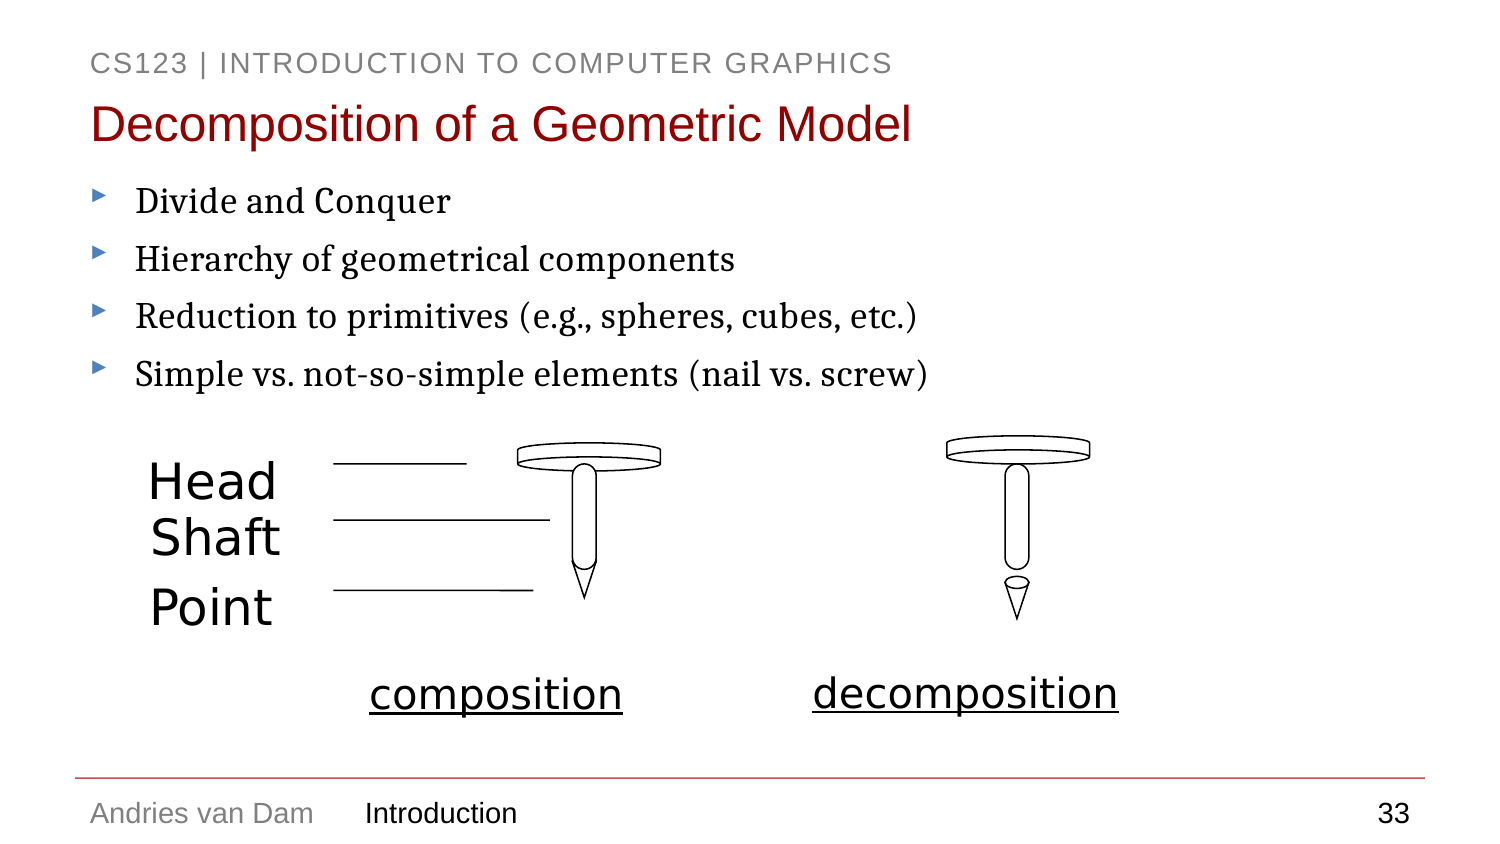

# Decomposition of a Geometric Model
Divide and Conquer
Hierarchy of geometrical components
Reduction to primitives (e.g., spheres, cubes, etc.)
Simple vs. not-so-simple elements (nail vs. screw)

Head

Shaft

Point

decomposition
composition
33
Introduction